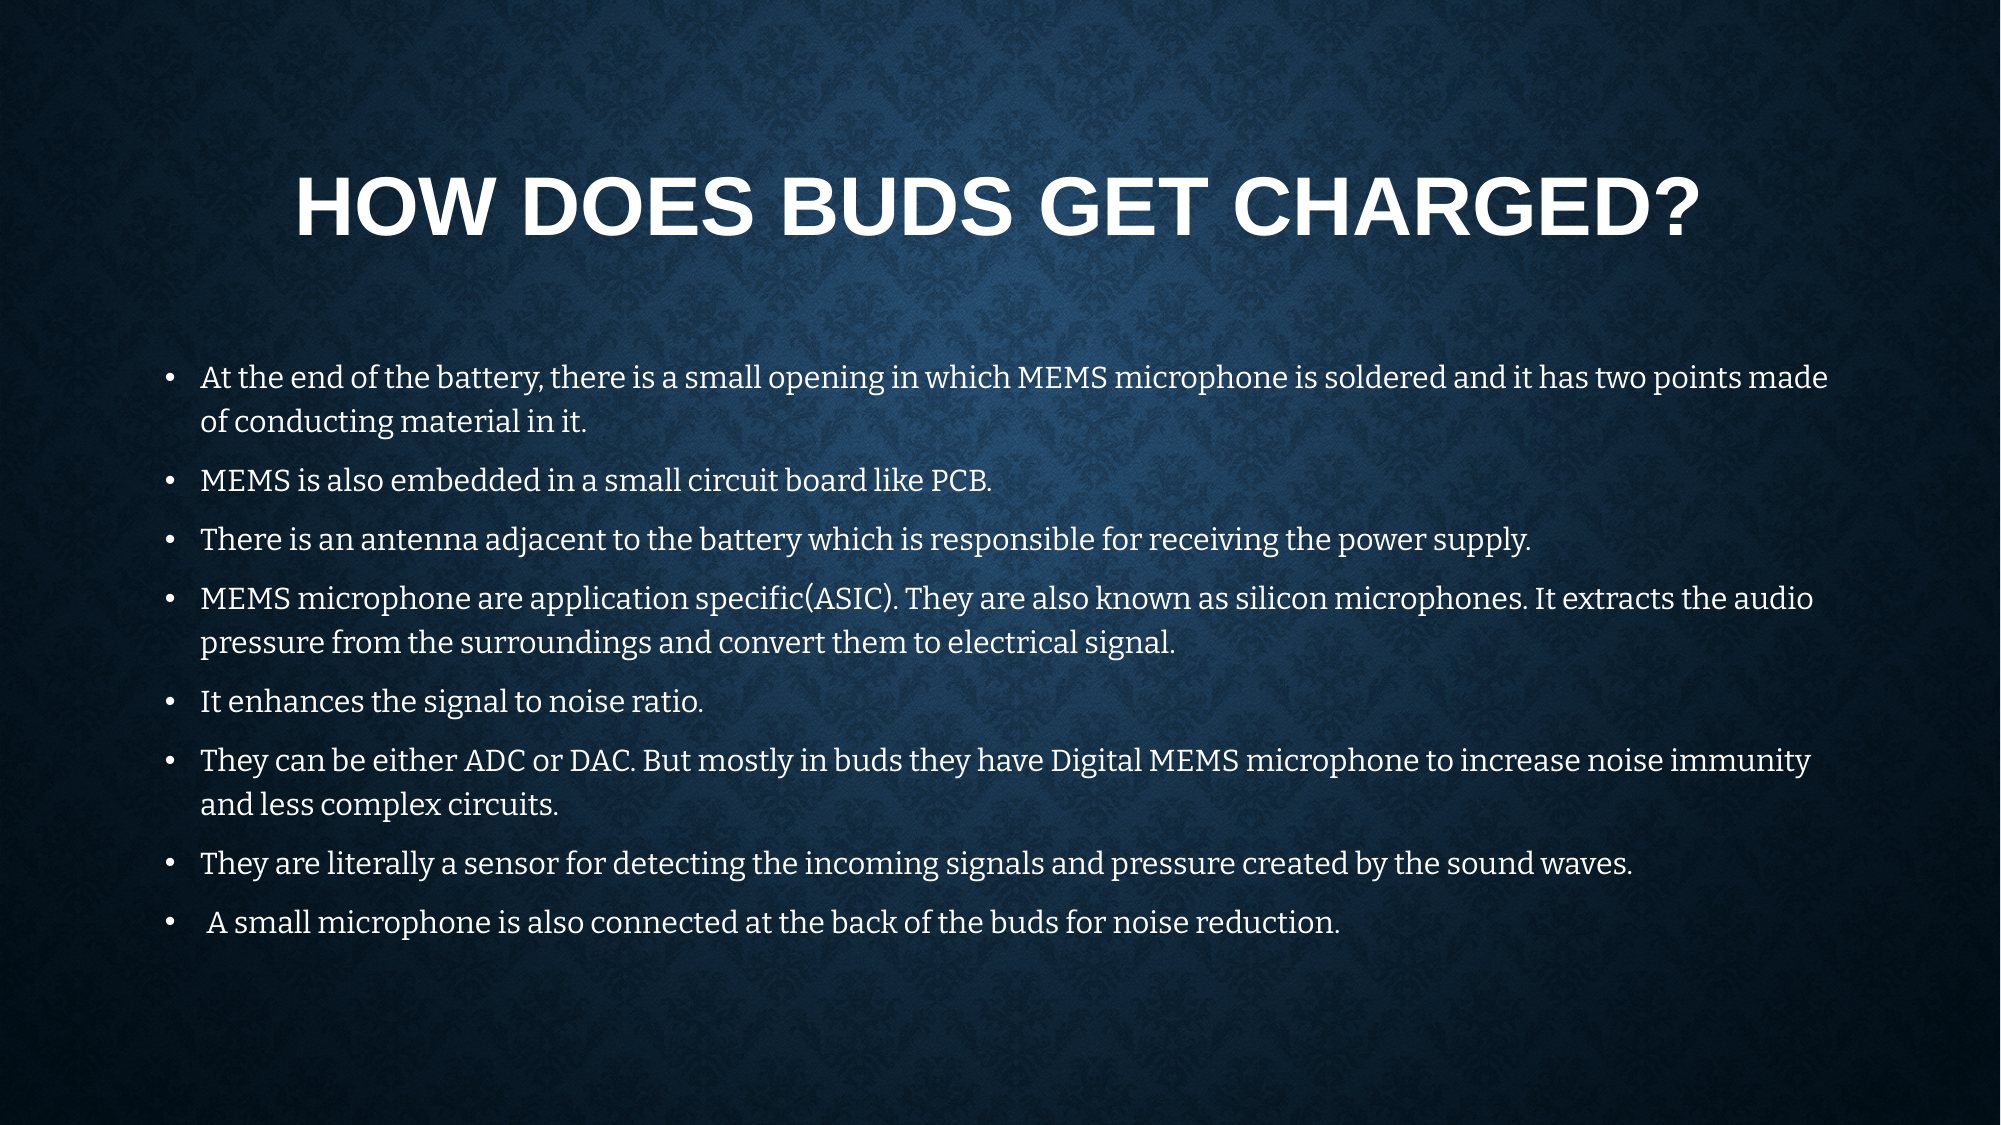

# How does buds get charged?
At the end of the battery, there is a small opening in which MEMS microphone is soldered and it has two points made of conducting material in it.
MEMS is also embedded in a small circuit board like PCB.
There is an antenna adjacent to the battery which is responsible for receiving the power supply.
MEMS microphone are application specific(ASIC). They are also known as silicon microphones. It extracts the audio pressure from the surroundings and convert them to electrical signal.
It enhances the signal to noise ratio.
They can be either ADC or DAC. But mostly in buds they have Digital MEMS microphone to increase noise immunity and less complex circuits.
They are literally a sensor for detecting the incoming signals and pressure created by the sound waves.
 A small microphone is also connected at the back of the buds for noise reduction.